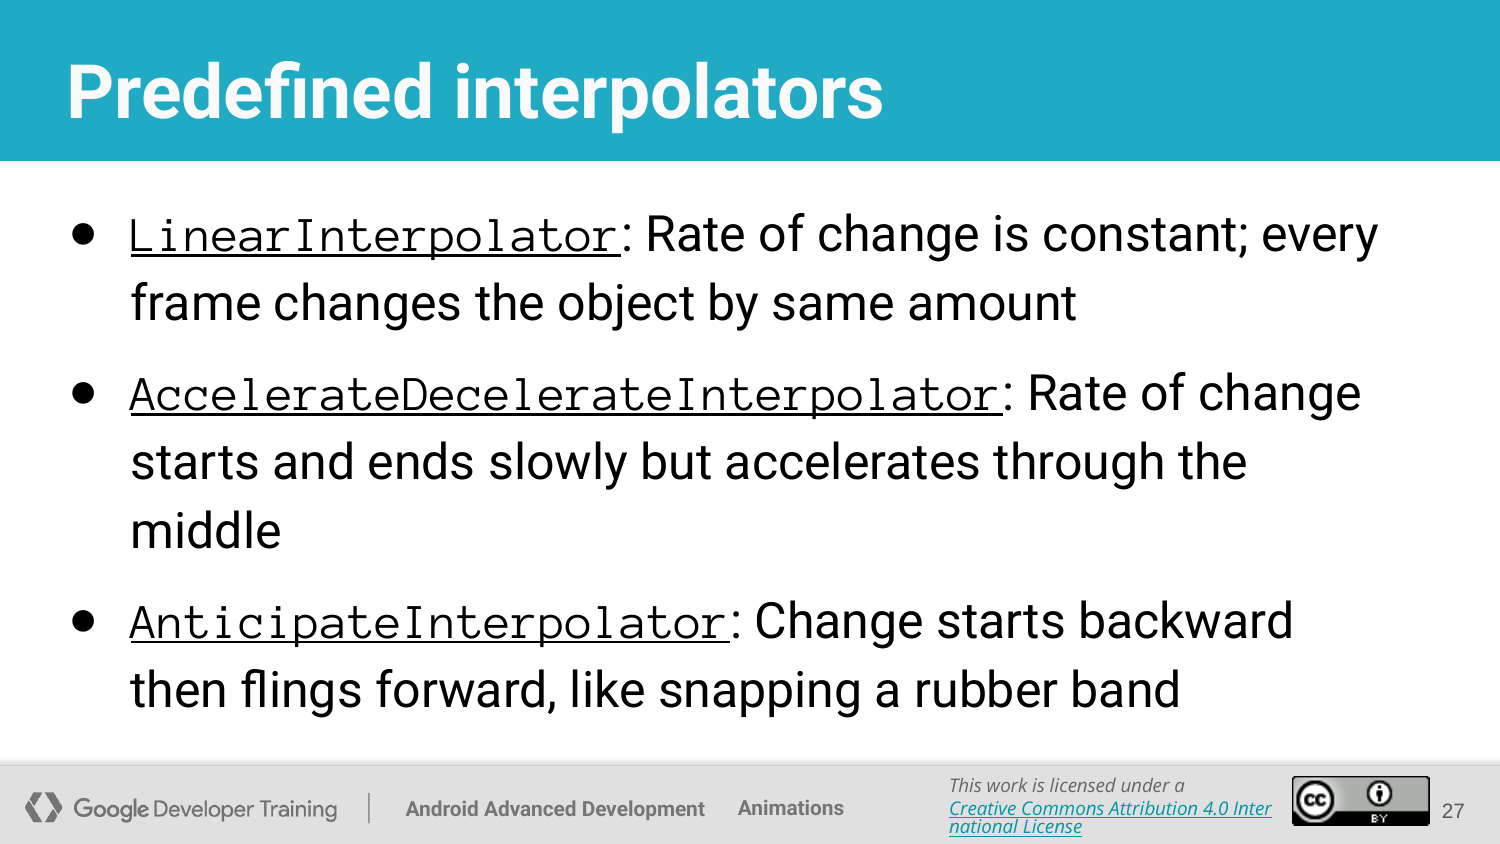

# Predefined interpolators
LinearInterpolator: Rate of change is constant; every frame changes the object by same amount
AccelerateDecelerateInterpolator: Rate of change starts and ends slowly but accelerates through the middle
AnticipateInterpolator: Change starts backward then flings forward, like snapping a rubber band

27